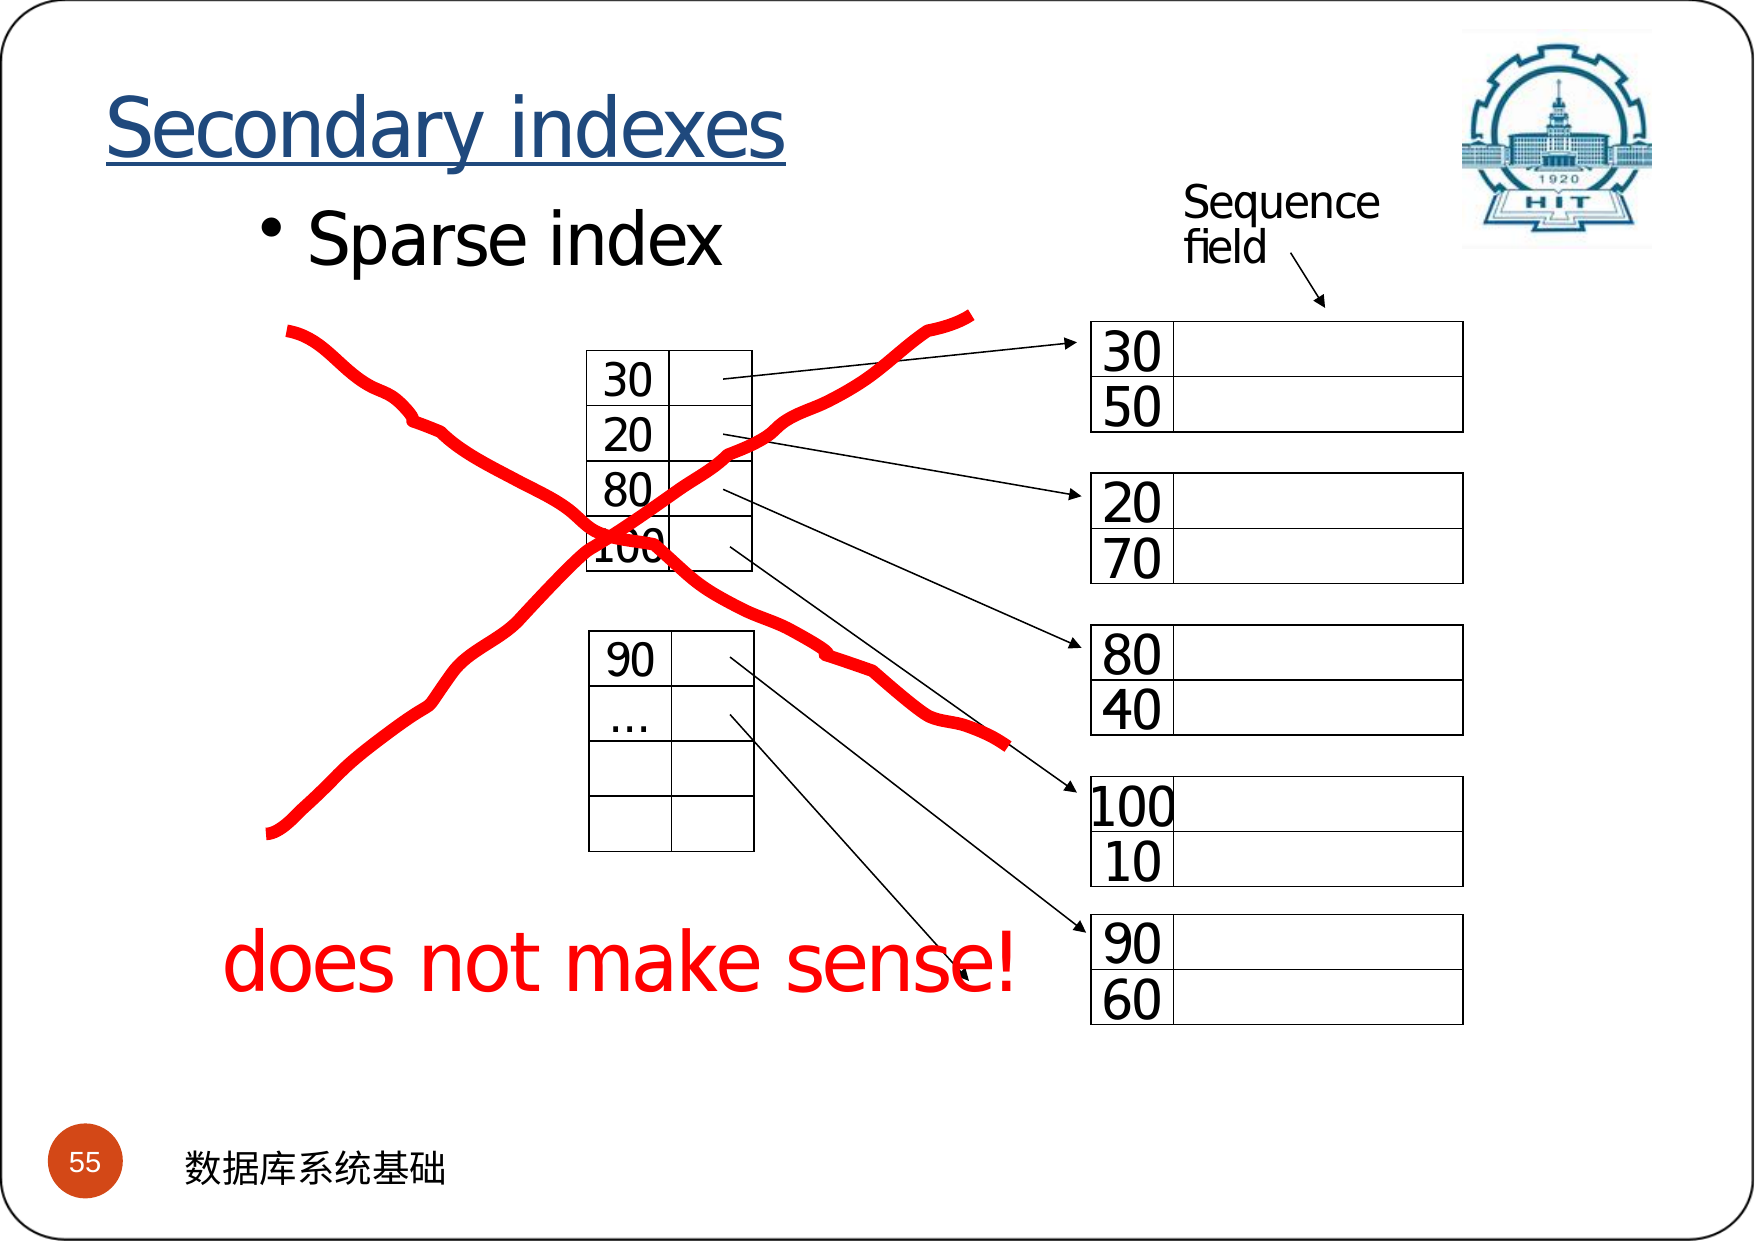

Secondary indexes
Sequence
field
 Sparse index

does not make sense!
30

50

30

20

80

100

20

70

80

40

90

...

100

10

90

60

Advanced Database system principle
55